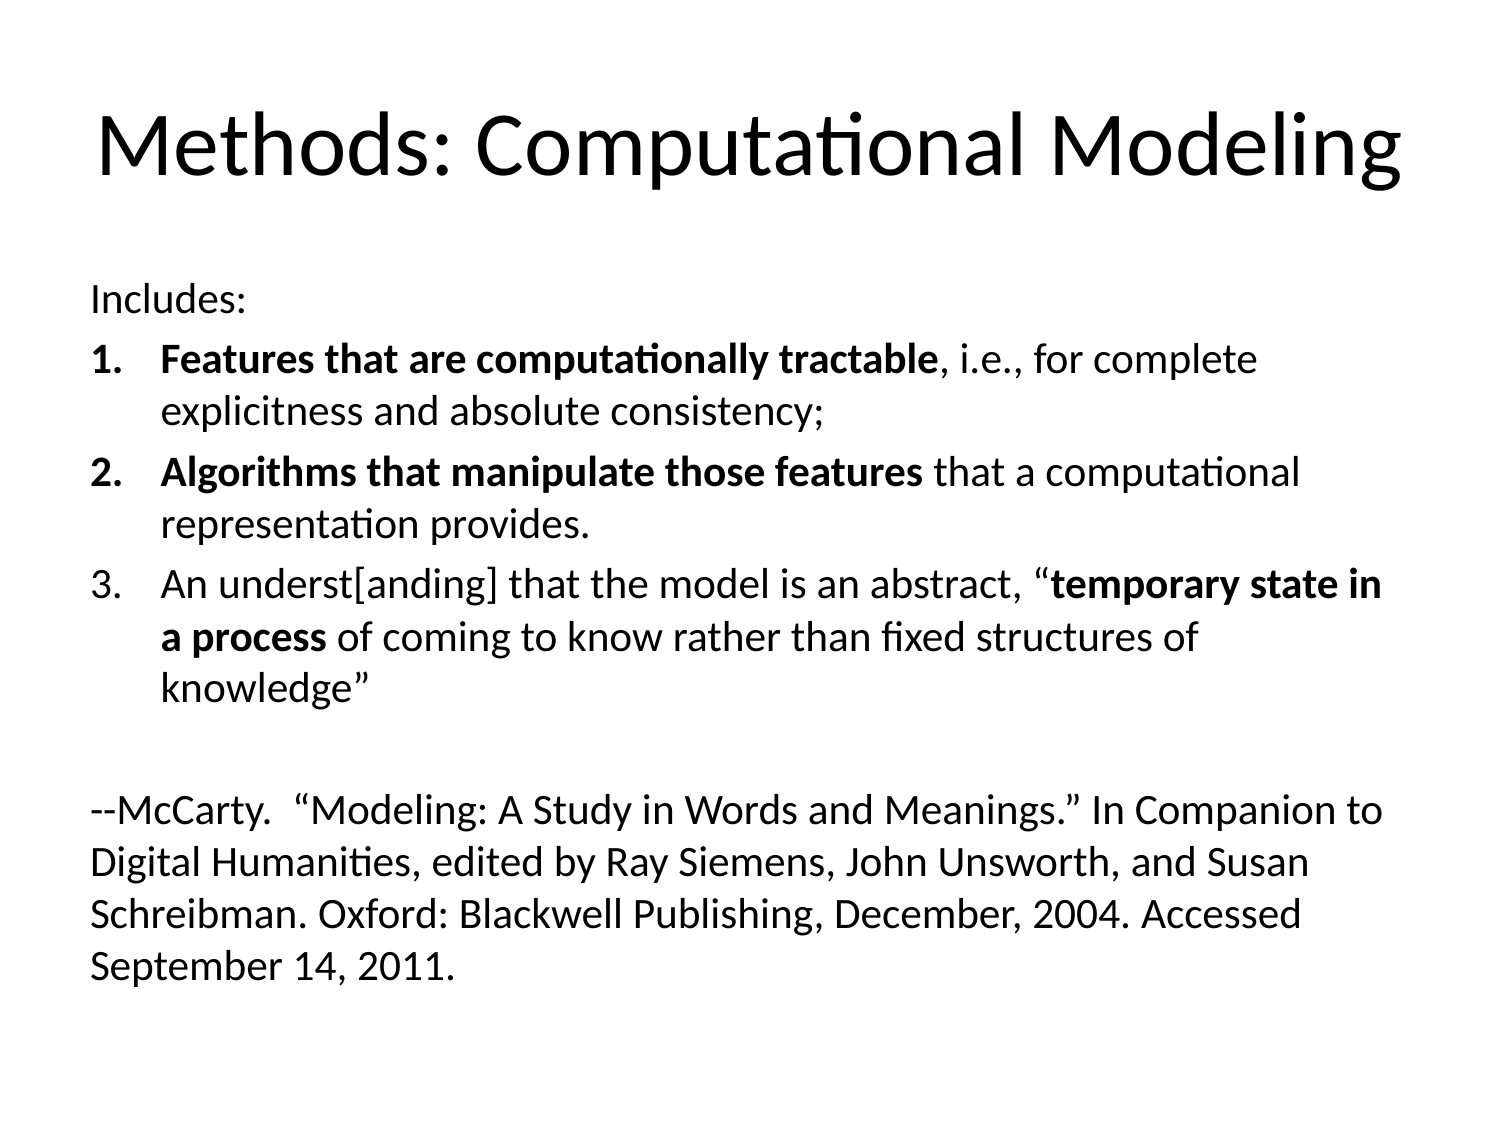

# Methods: Computational Modeling
Includes:
Features that are computationally tractable, i.e., for complete explicitness and absolute consistency;
Algorithms that manipulate those features that a computational representation provides.
An underst[anding] that the model is an abstract, “temporary state in a process of coming to know rather than fixed structures of knowledge”

--McCarty.  “Modeling: A Study in Words and Meanings.” In Companion to Digital Humanities, edited by Ray Siemens, John Unsworth, and Susan Schreibman. Oxford: Blackwell Publishing, December, 2004. Accessed September 14, 2011.